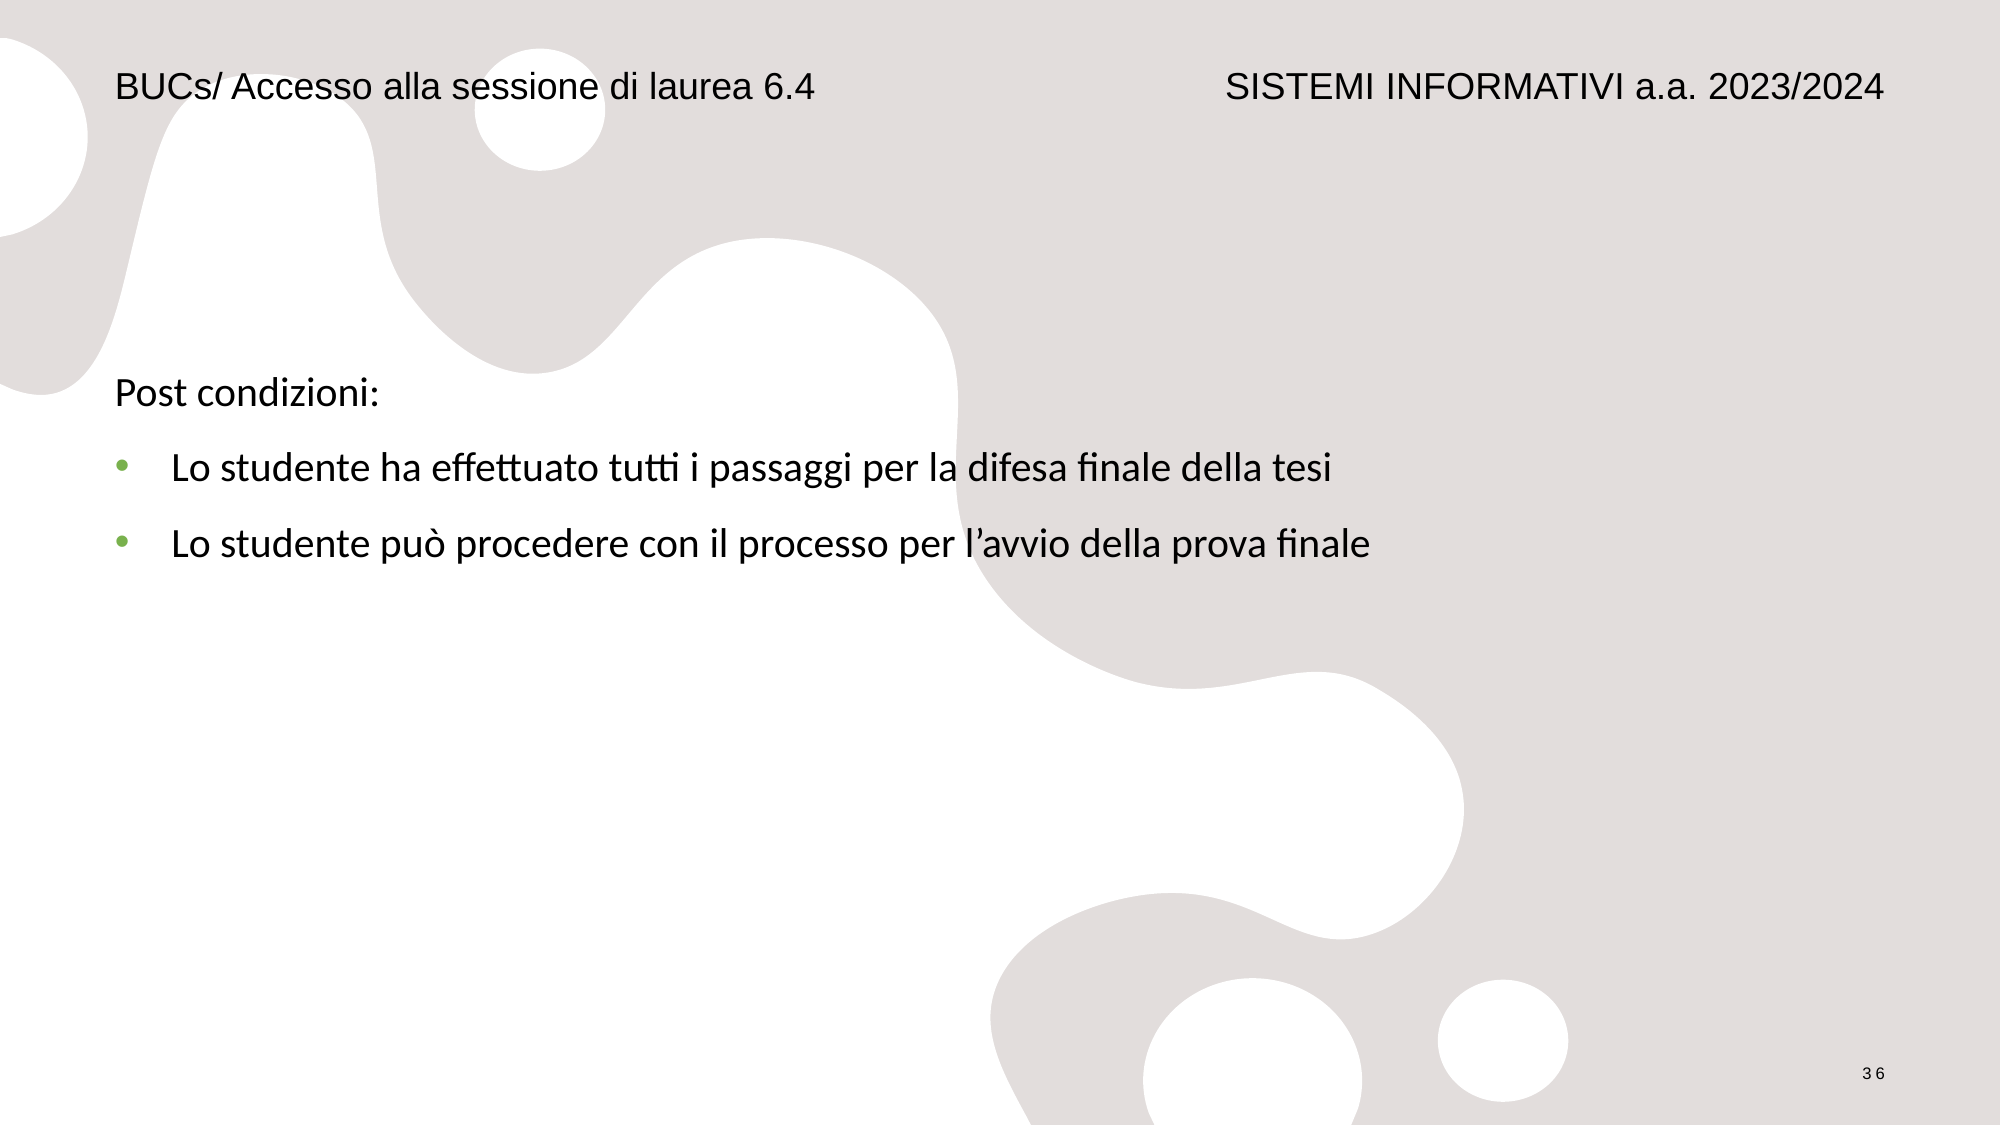

BUCs/ Accesso alla sessione di laurea 6.4
SISTEMI INFORMATIVI a.a. 2023/2024
Post condizioni:
Lo studente ha effettuato tutti i passaggi per la difesa finale della tesi
Lo studente può procedere con il processo per l’avvio della prova finale

36